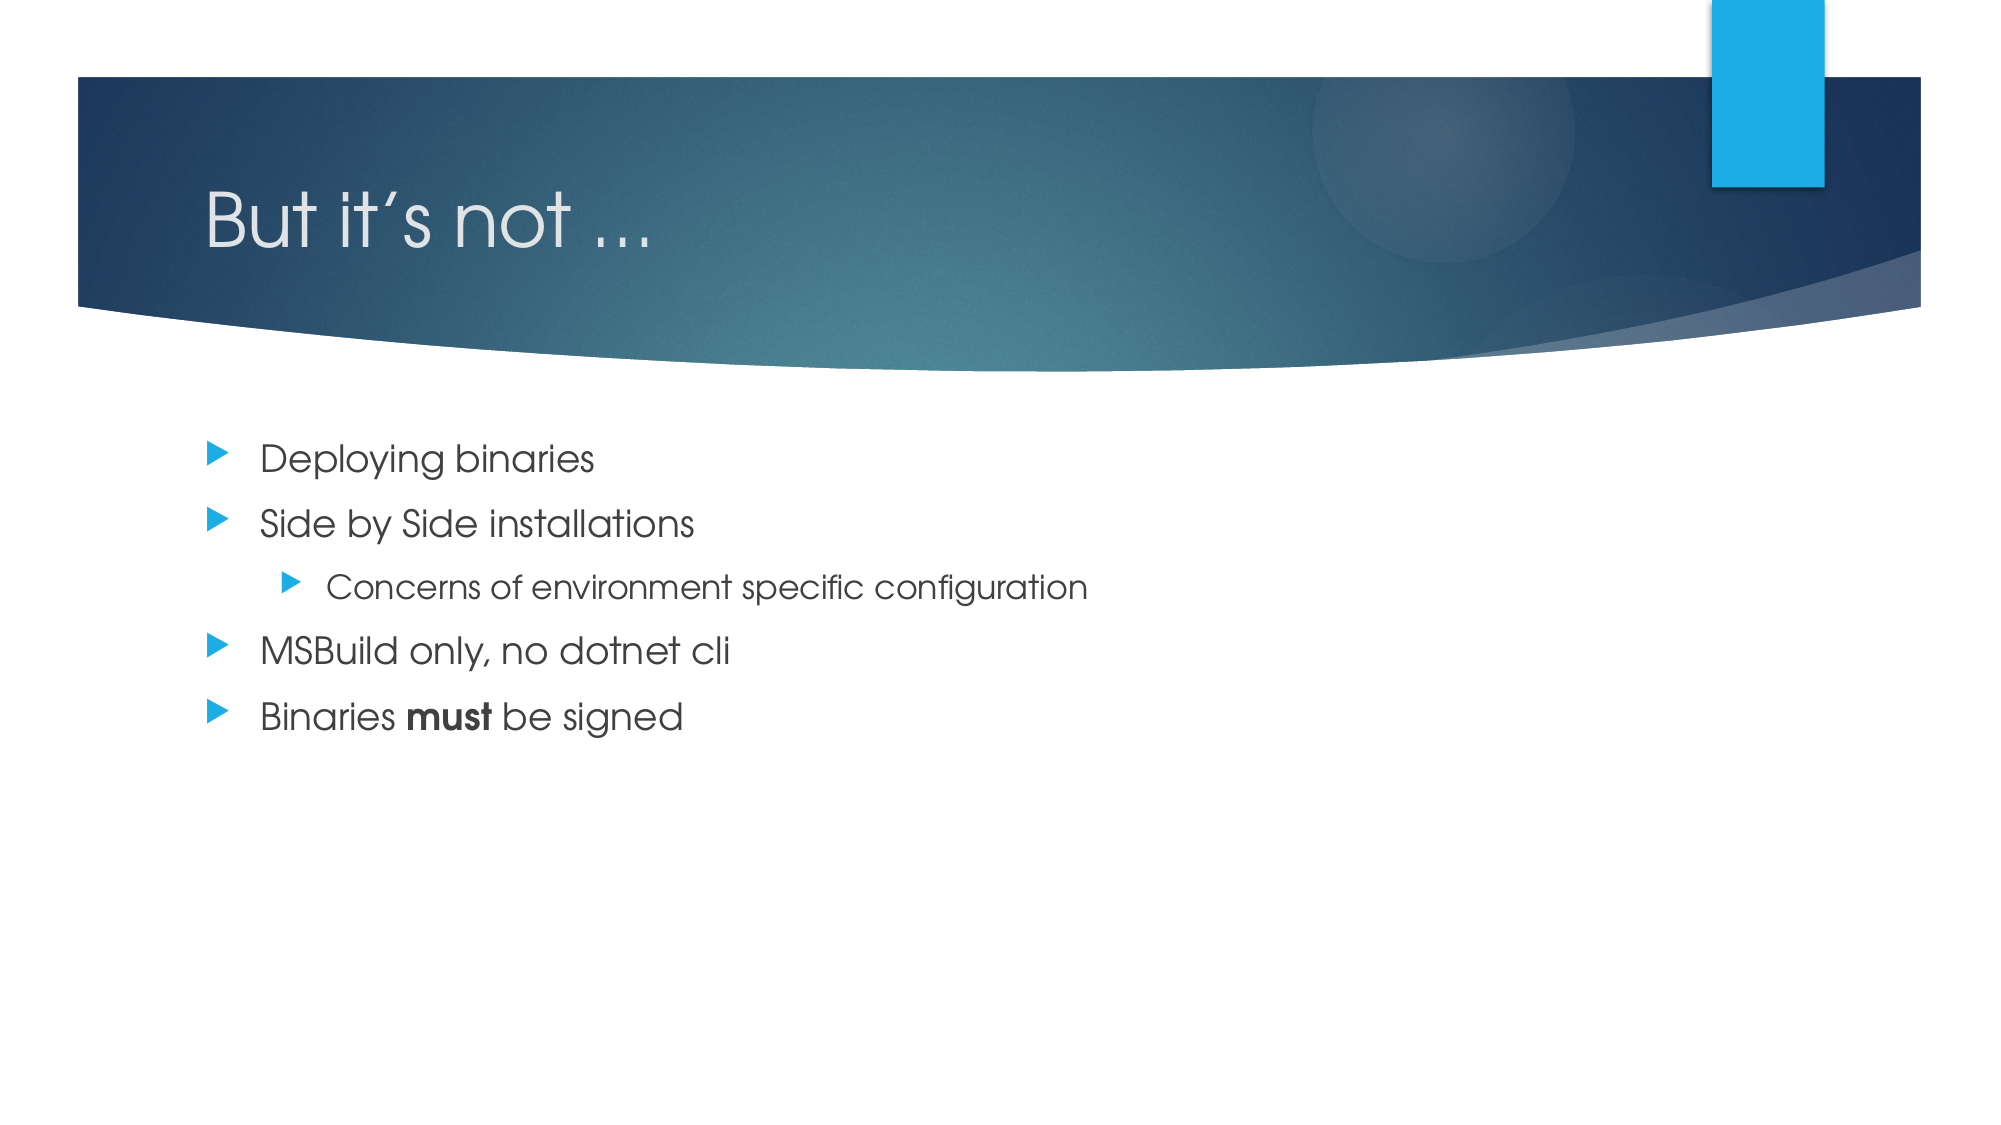

# But it’s not …
Deploying binaries
Side by Side installations
Concerns of environment specific configuration
MSBuild only, no dotnet cli
Binaries must be signed